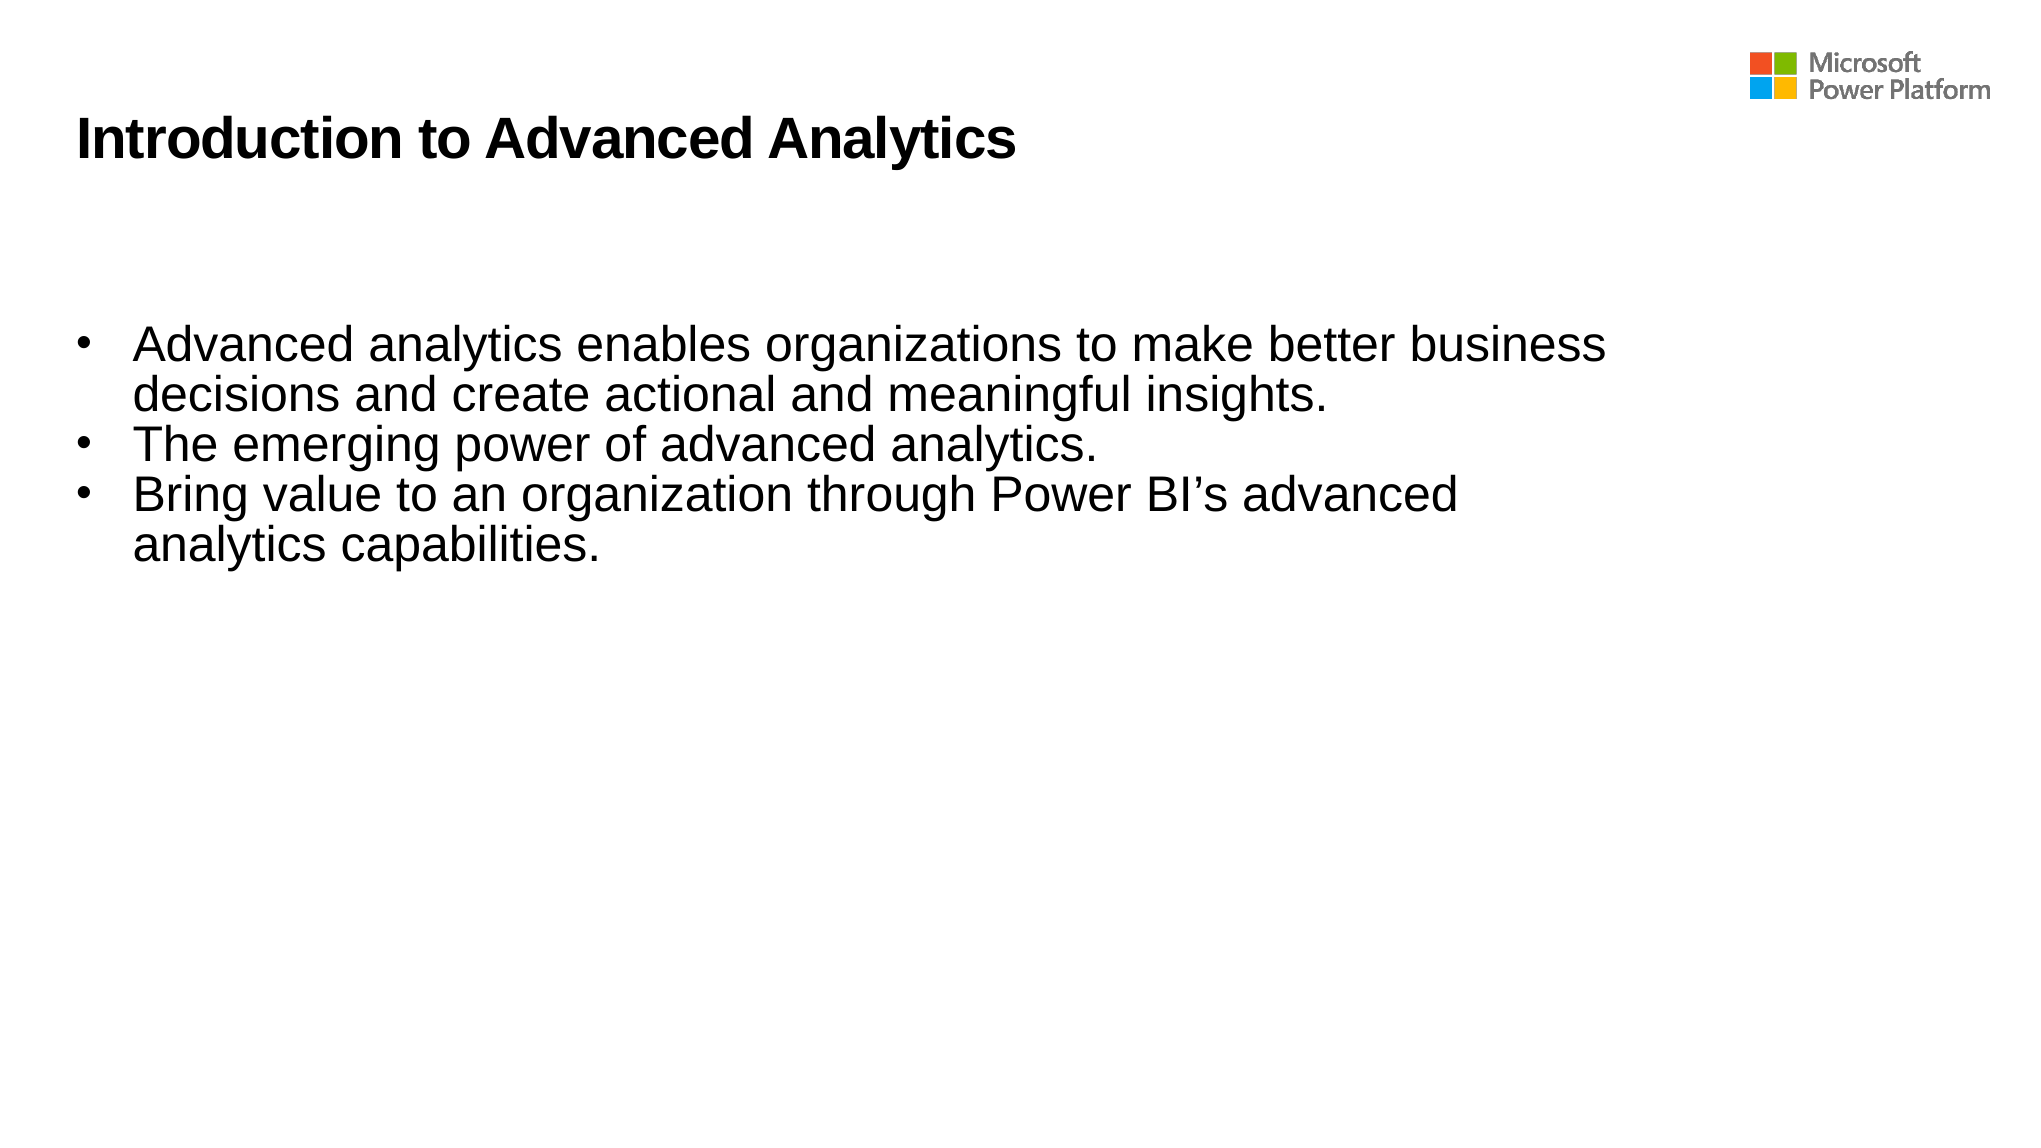

# Introduction to Advanced Analytics
Advanced analytics enables organizations to make better business decisions and create actional and meaningful insights.
The emerging power of advanced analytics.
Bring value to an organization through Power BI’s advanced analytics capabilities.